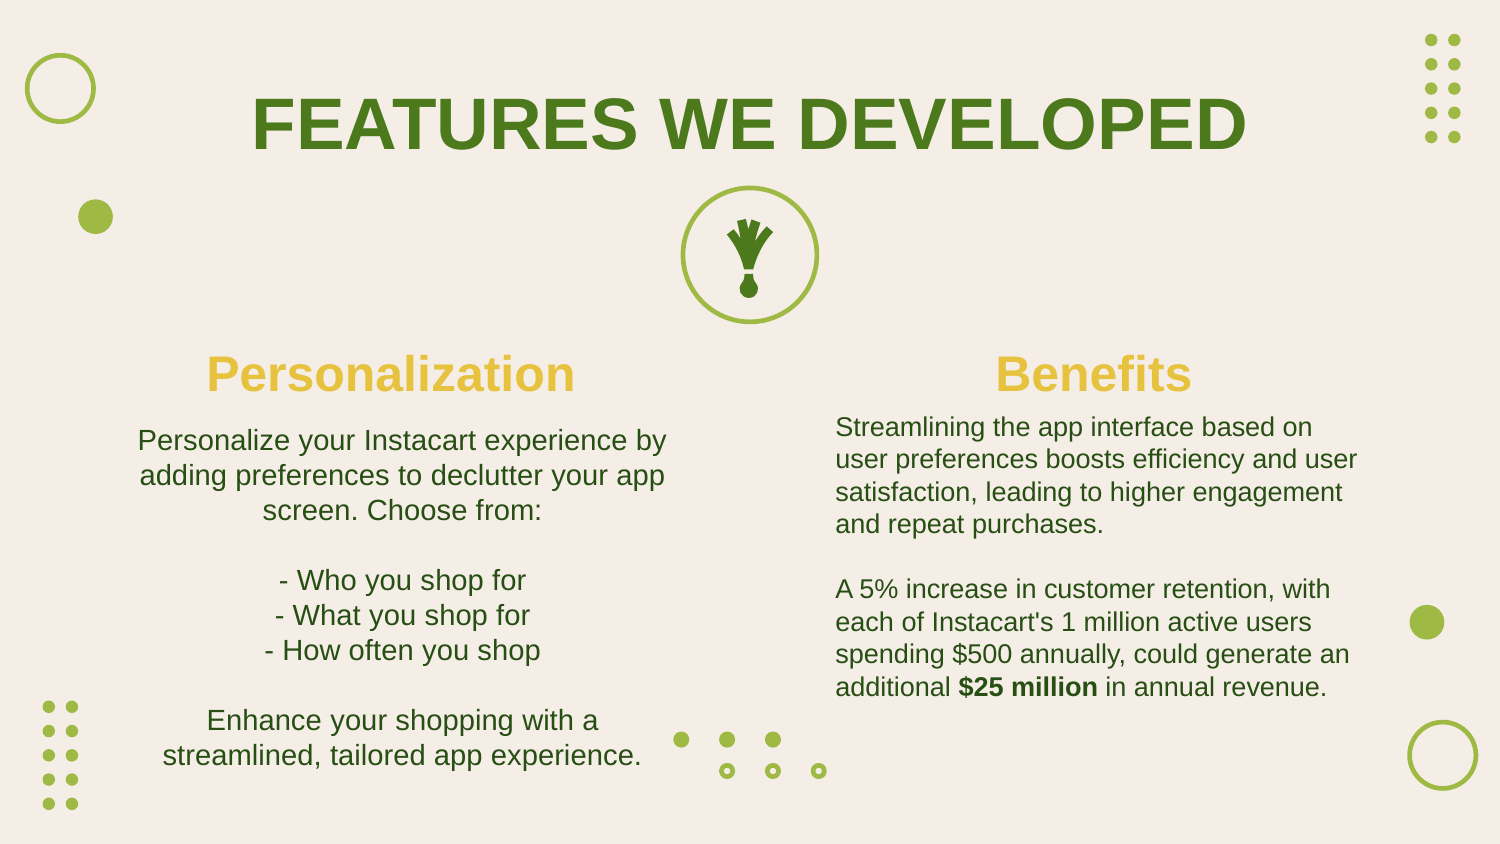

# FEATURES WE DEVELOPED

Personalization
Benefits
Streamlining the app interface based on user preferences boosts efficiency and user satisfaction, leading to higher engagement and repeat purchases.

A 5% increase in customer retention, with each of Instacart's 1 million active users spending $500 annually, could generate an additional $25 million in annual revenue.
Personalize your Instacart experience by adding preferences to declutter your app screen. Choose from:

- Who you shop for
- What you shop for
- How often you shop

Enhance your shopping with a streamlined, tailored app experience.